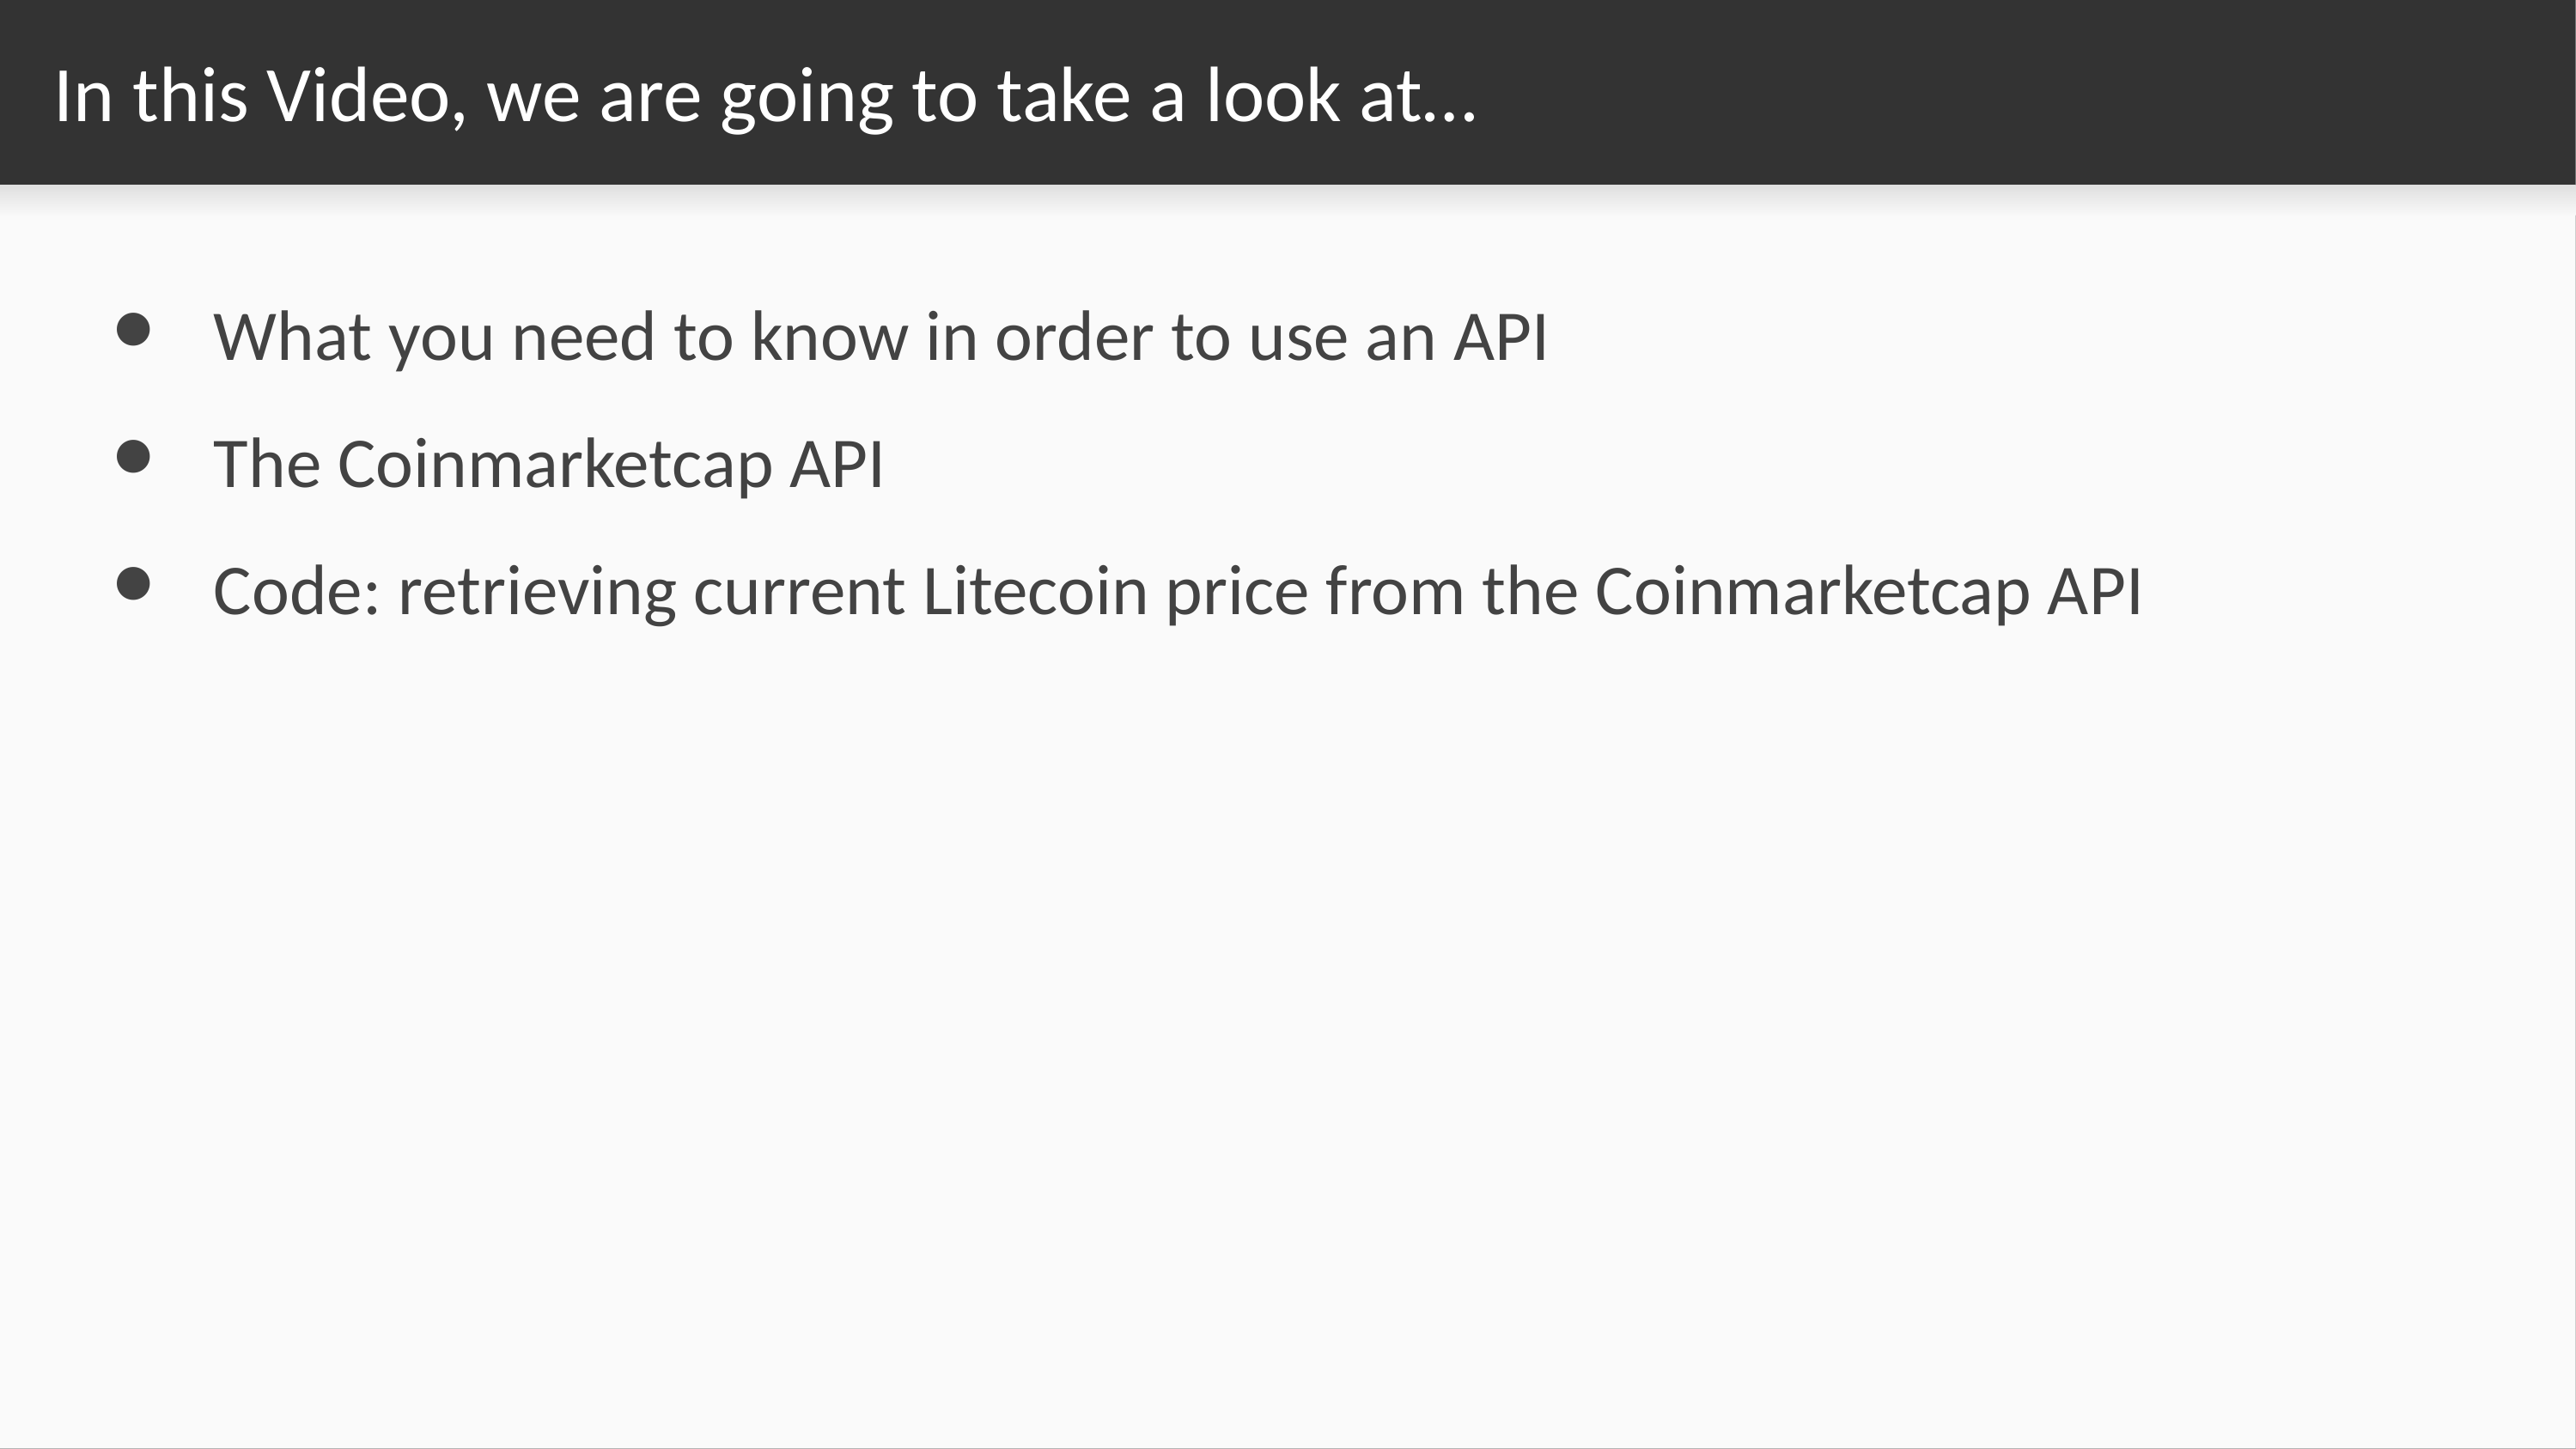

# In this Video, we are going to take a look at…
What you need to know in order to use an API
The Coinmarketcap API
Code: retrieving current Litecoin price from the Coinmarketcap API